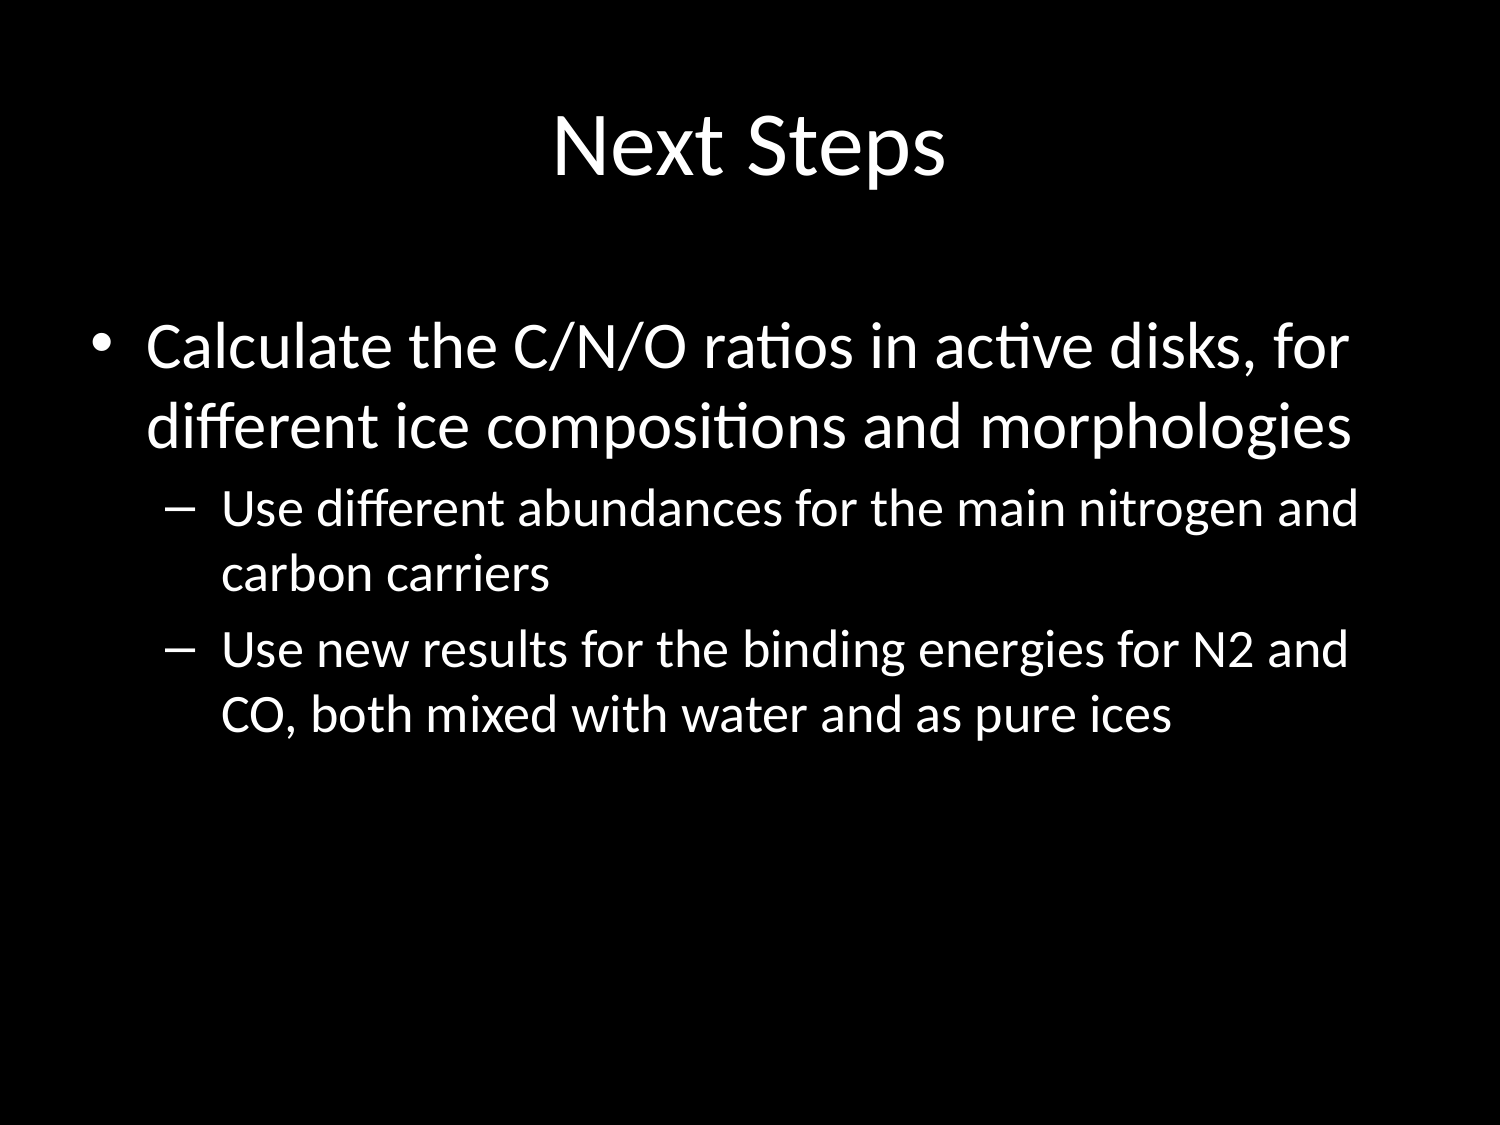

# Next Steps
Calculate the C/N/O ratios in active disks, for different ice compositions and morphologies
Use different abundances for the main nitrogen and carbon carriers
Use new results for the binding energies for N2 and CO, both mixed with water and as pure ices